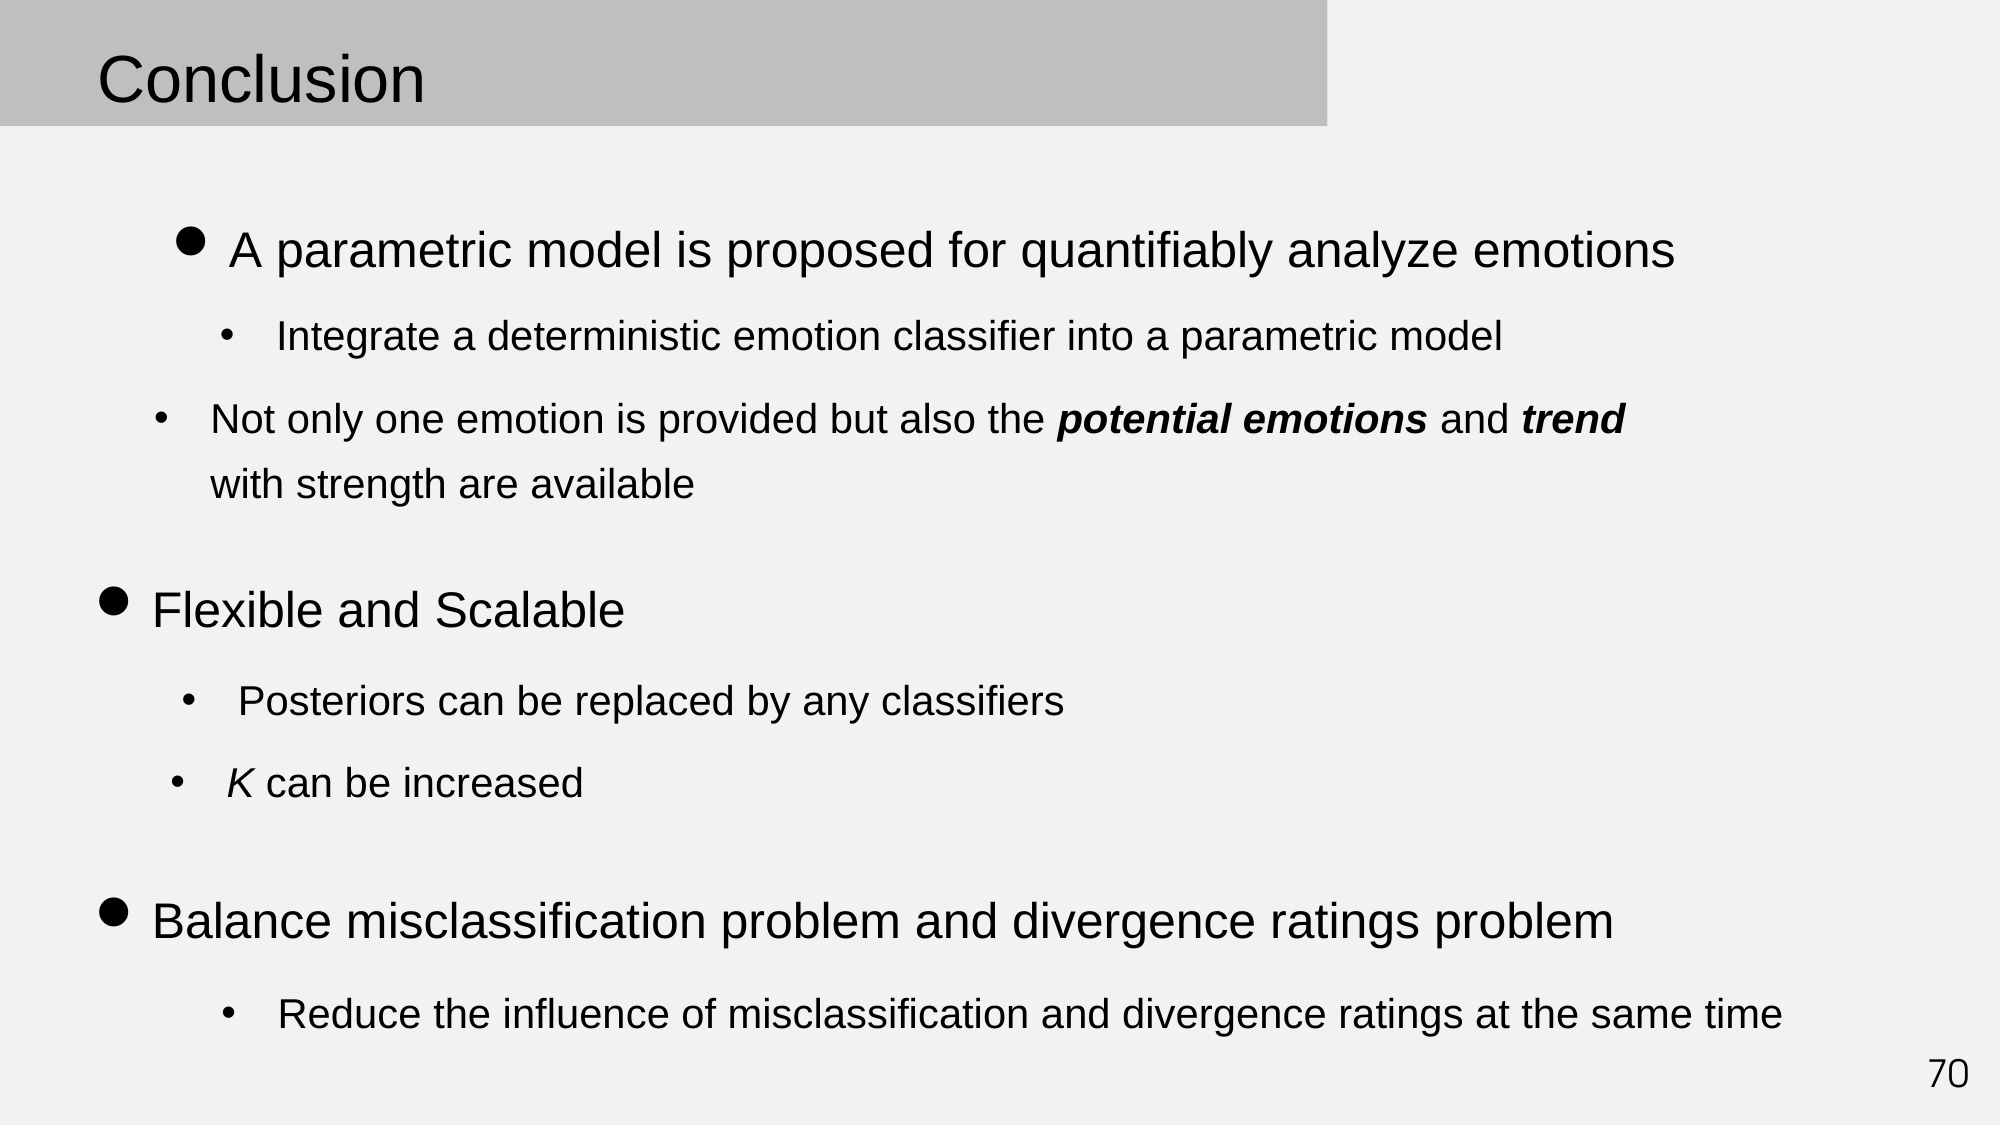

Conclusion
A parametric model is proposed for quantifiably analyze emotions
Integrate a deterministic emotion classifier into a parametric model
Not only one emotion is provided but also the potential emotions and trend with strength are available
Flexible and Scalable
Posteriors can be replaced by any classifiers
K can be increased
Balance misclassification problem and divergence ratings problem
Reduce the influence of misclassification and divergence ratings at the same time
70